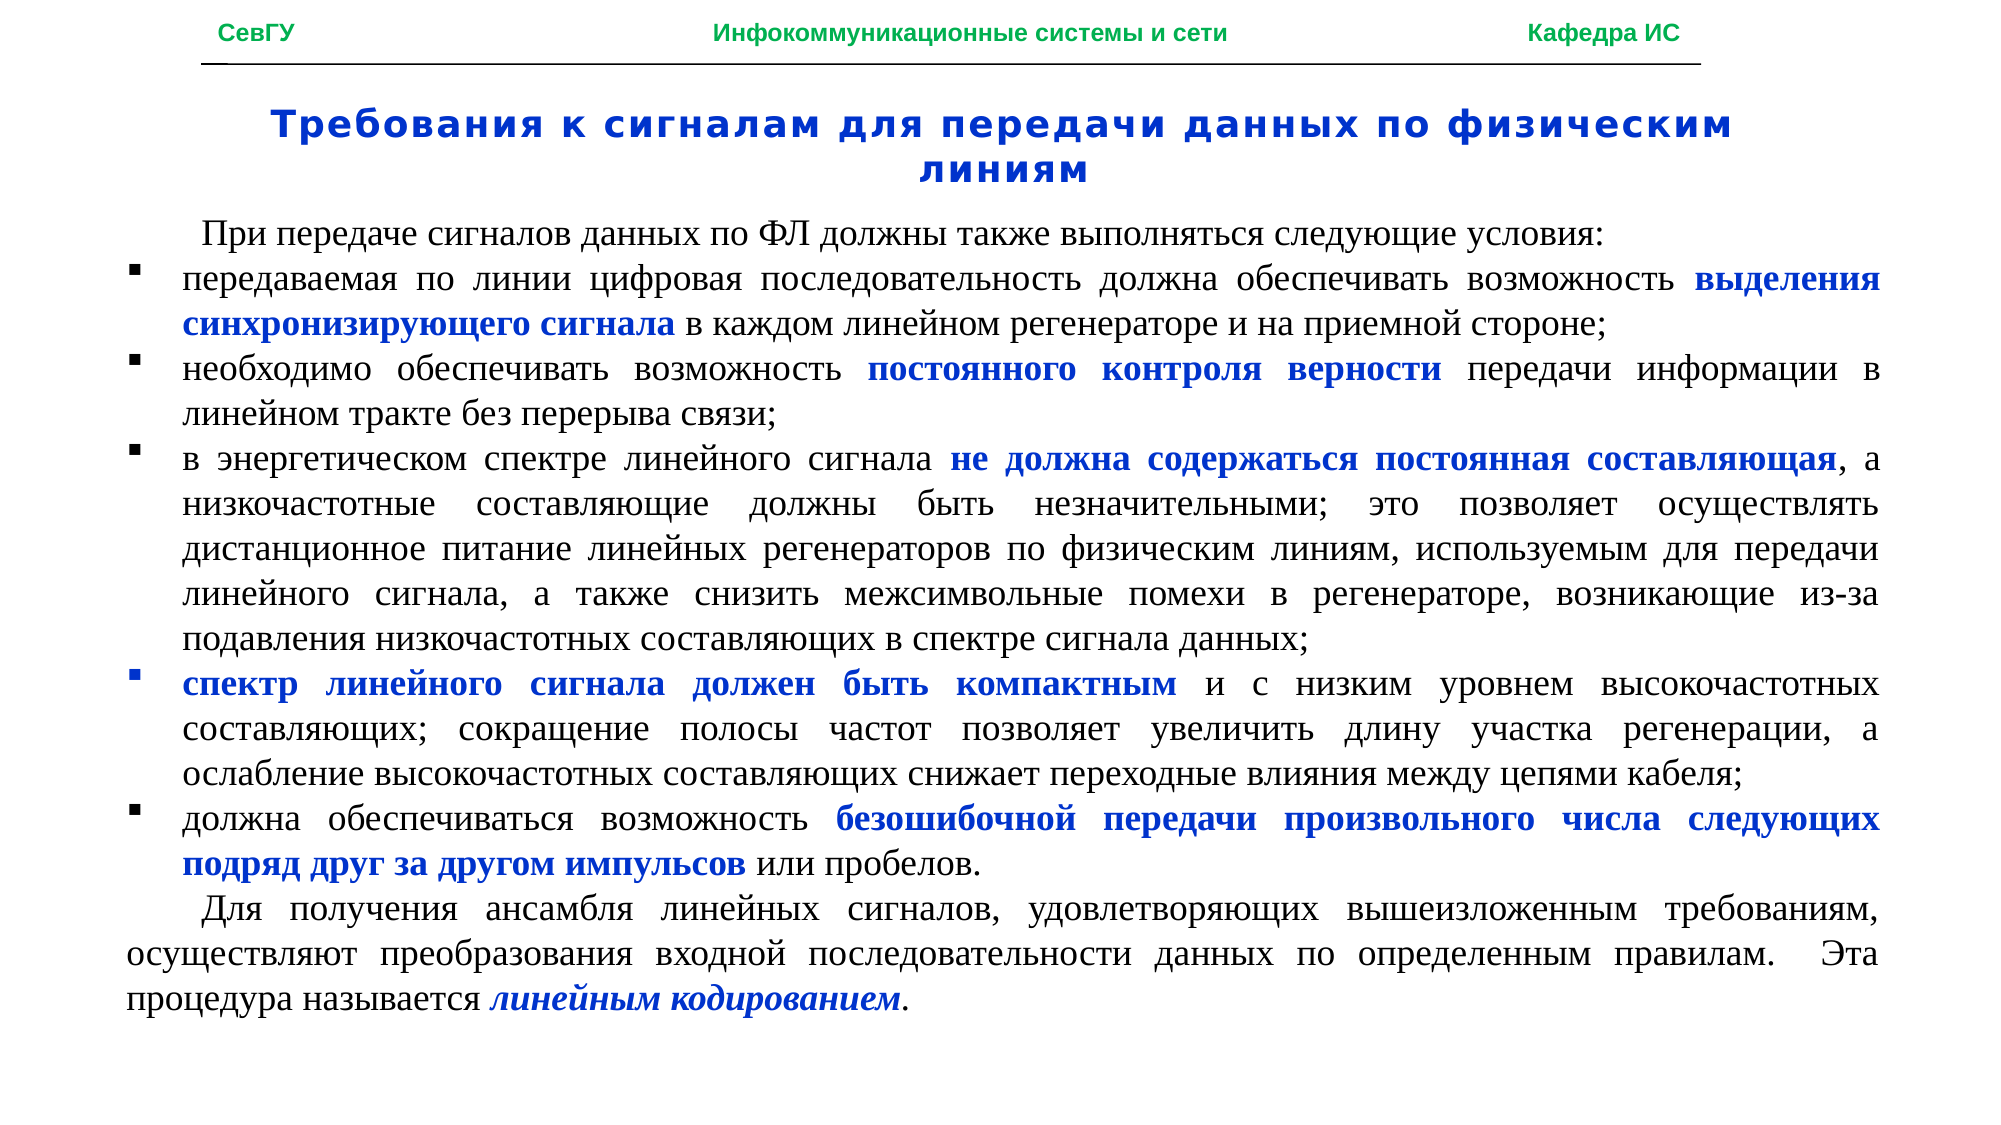

СевГУ                                                            Инфокоммуникационные системы и сети                                           Кафедра ИС

Требования к сигналам для передачи данных по физическим линиям
При передаче сигналов данных по ФЛ должны также выполняться следующие условия:
передаваемая по линии цифровая последовательность должна обеспечивать возможность выделения синхронизирующего сигнала в каждом линейном регенераторе и на приемной стороне;
необходимо обеспечивать возможность постоянного контроля верности передачи информации в линейном тракте без перерыва связи;
в энергетическом спектре линейного сигнала не должна содержаться постоянная составляющая, а низкочастотные составляющие должны быть незначительными; это позволяет осуществлять дистанционное питание линейных регенераторов по физическим линиям, используемым для передачи линейного сигнала, а также снизить межсимвольные помехи в регенераторе, возникающие из-за подавления низкочастотных составляющих в спектре сигнала данных;
спектр линейного сигнала должен быть компактным и с низким уровнем высокочастотных составляющих; сокращение полосы частот позволяет увеличить длину участка регенерации, а ослабление высокочастотных составляющих снижает переходные влияния между цепями кабеля;
должна обеспечиваться возможность безошибочной передачи произвольного числа следующих подряд друг за другом импульсов или пробелов.
Для получения ансамбля линейных сигналов, удовлетворяющих вышеизложенным требованиям, осуществляют преобразования входной последовательности данных по определенным правилам.  Эта процедура называется линейным кодированием.